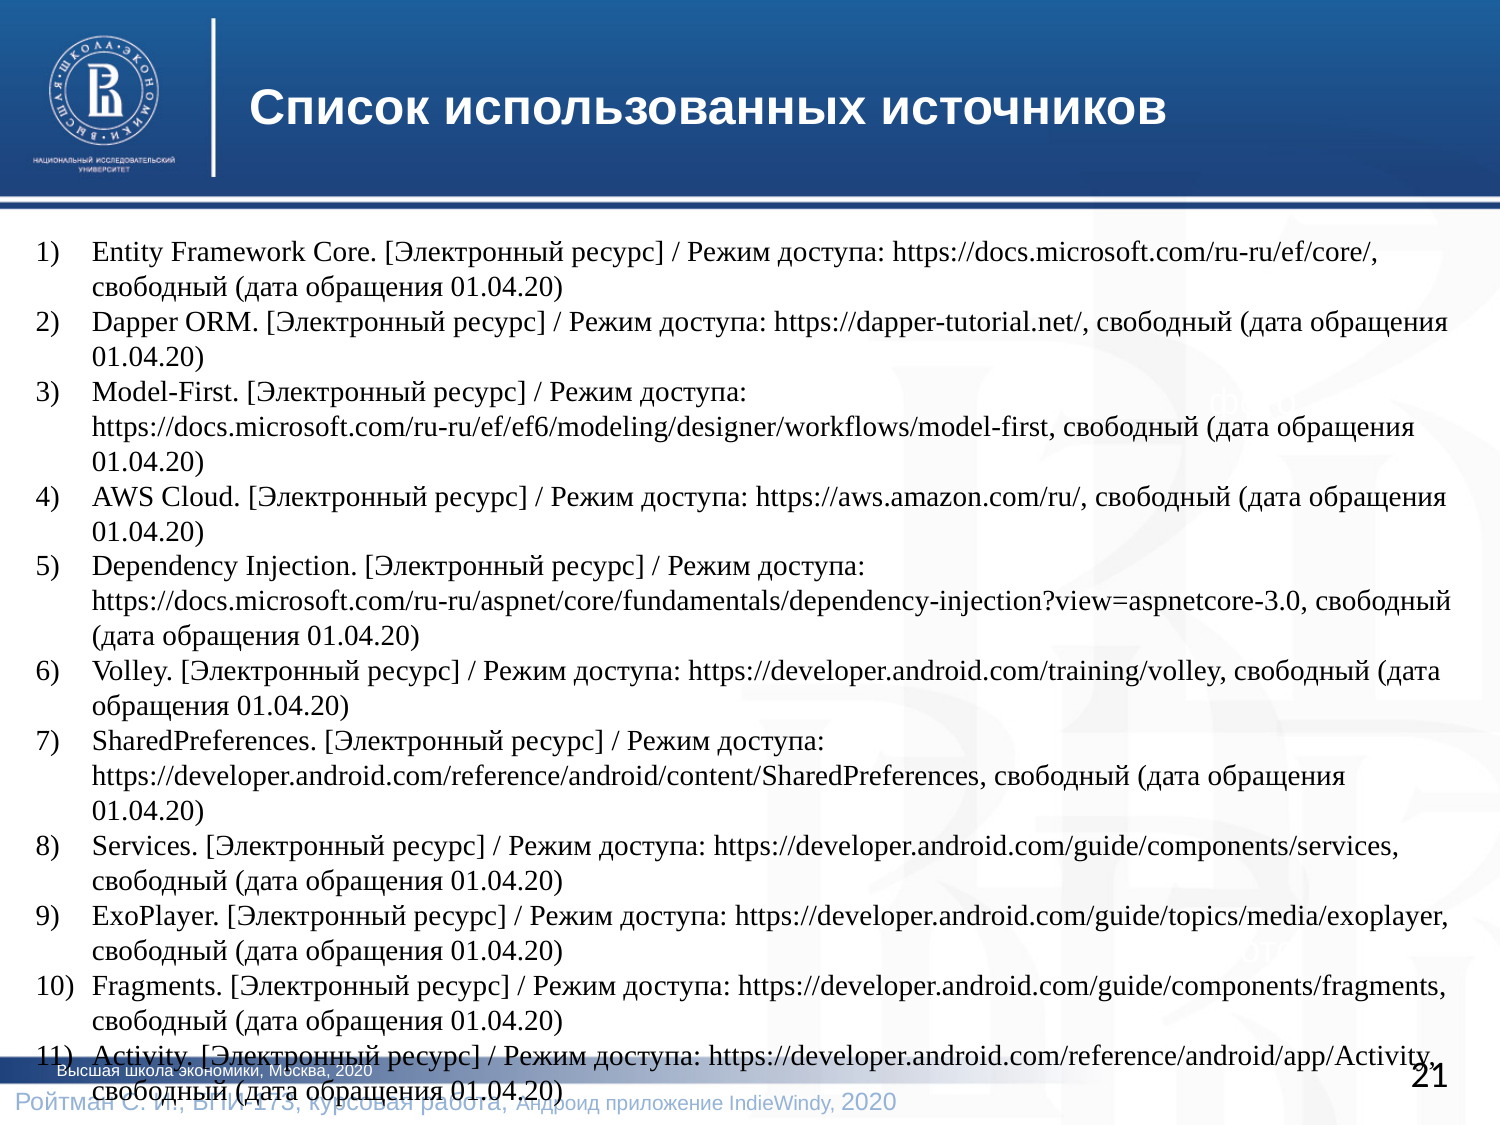

Список использованных источников
Entity Framework Core. [Электронный ресурс] / Режим доступа: https://docs.microsoft.com/ru-ru/ef/core/, свободный (дата обращения 01.04.20)
Dapper ORM. [Электронный ресурс] / Режим доступа: https://dapper-tutorial.net/, свободный (дата обращения 01.04.20)
Model-First. [Электронный ресурс] / Режим доступа: https://docs.microsoft.com/ru-ru/ef/ef6/modeling/designer/workflows/model-first, свободный (дата обращения 01.04.20)
AWS Cloud. [Электронный ресурс] / Режим доступа: https://aws.amazon.com/ru/, свободный (дата обращения 01.04.20)
Dependency Injection. [Электронный ресурс] / Режим доступа: https://docs.microsoft.com/ru-ru/aspnet/core/fundamentals/dependency-injection?view=aspnetcore-3.0, свободный (дата обращения 01.04.20)
Volley. [Электронный ресурс] / Режим доступа: https://developer.android.com/training/volley, свободный (дата обращения 01.04.20)
SharedPreferences. [Электронный ресурс] / Режим доступа: https://developer.android.com/reference/android/content/SharedPreferences, свободный (дата обращения 01.04.20)
Services. [Электронный ресурс] / Режим доступа: https://developer.android.com/guide/components/services, свободный (дата обращения 01.04.20)
ExoPlayer. [Электронный ресурс] / Режим доступа: https://developer.android.com/guide/topics/media/exoplayer, свободный (дата обращения 01.04.20)
Fragments. [Электронный ресурс] / Режим доступа: https://developer.android.com/guide/components/fragments, свободный (дата обращения 01.04.20)
Activity. [Электронный ресурс] / Режим доступа: https://developer.android.com/reference/android/app/Activity, свободный (дата обращения 01.04.20)

фото
фото
21
Высшая школа экономики, Москва, 2020
Ройтман С. И., БПИ-173, курсовая работа, Андроид приложение IndieWindy, 2020